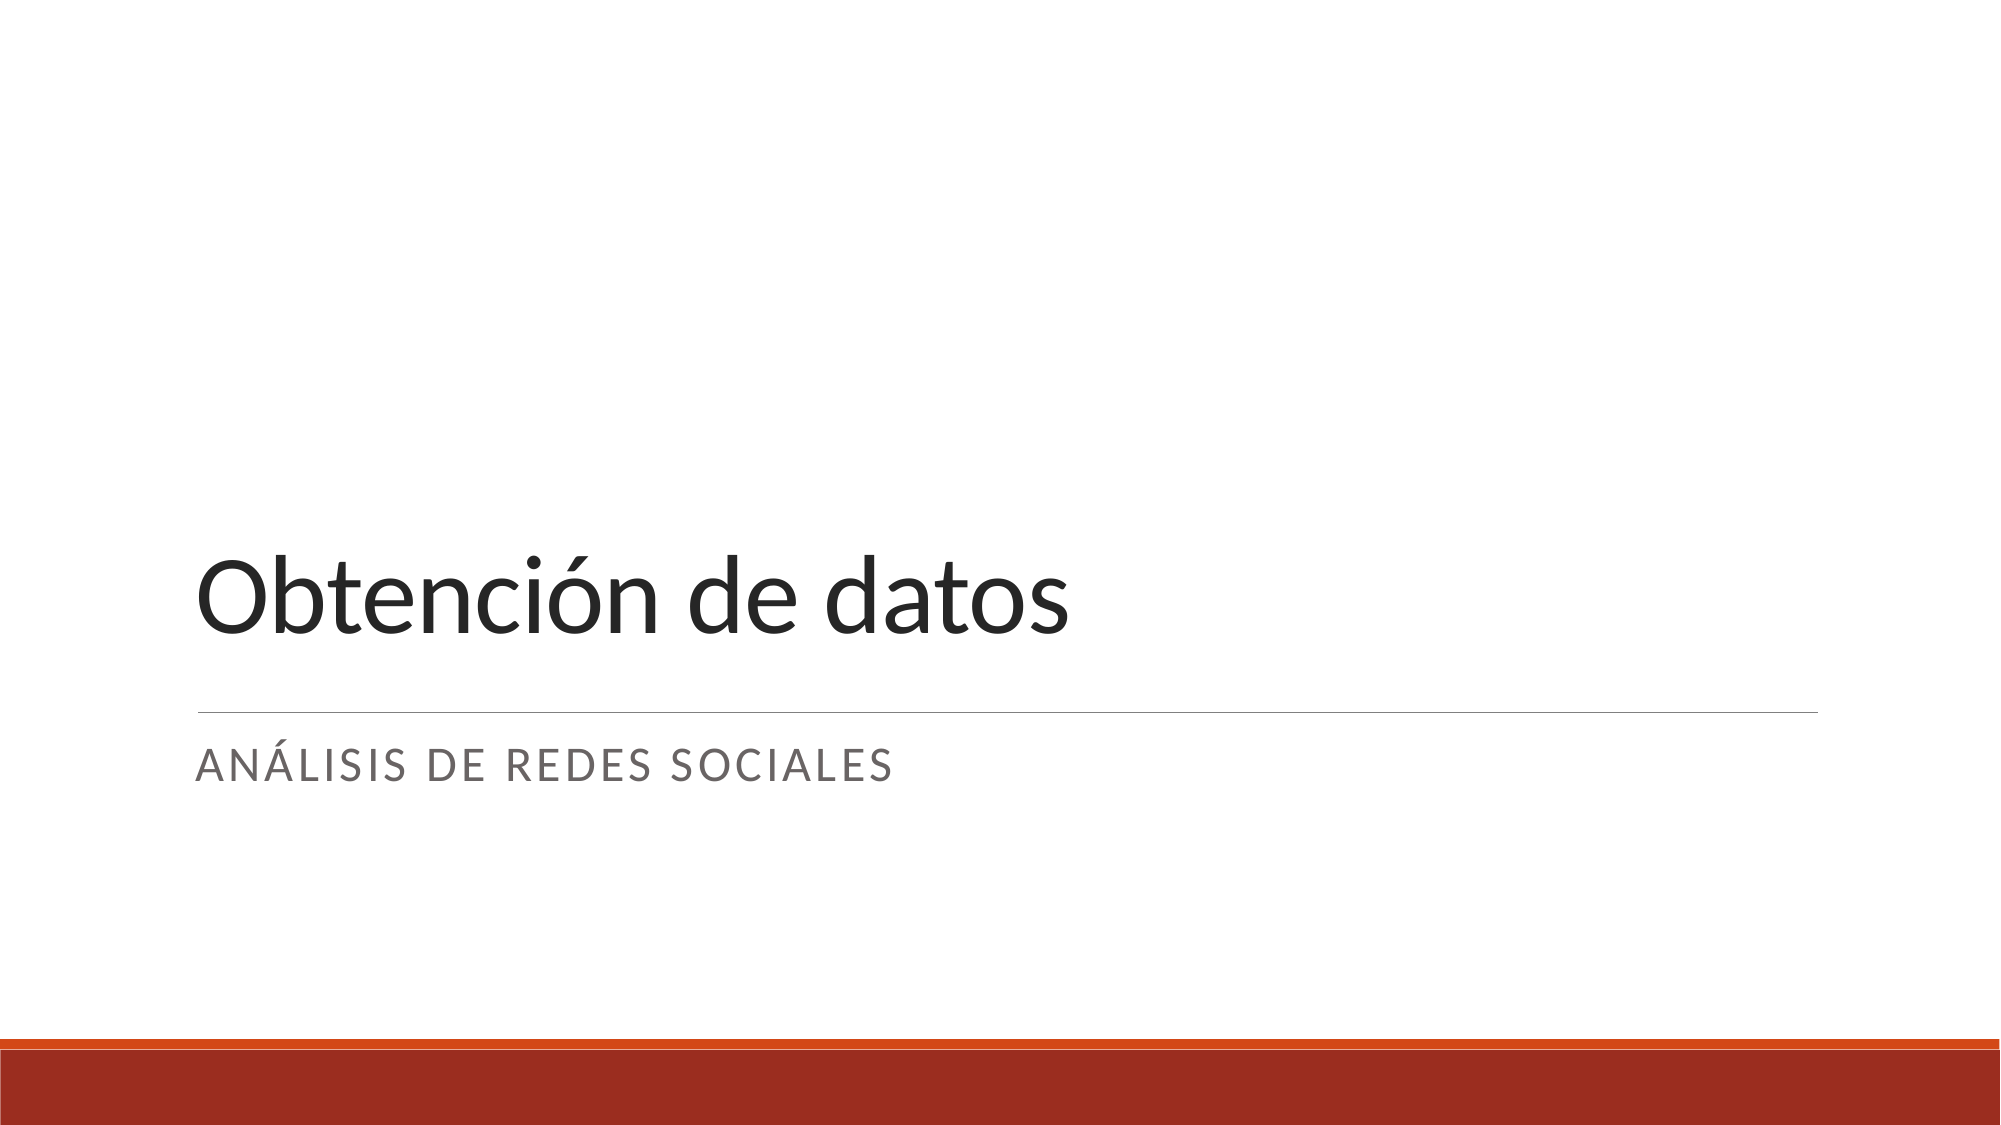

# Obtención de datos
Análisis de Redes Sociales